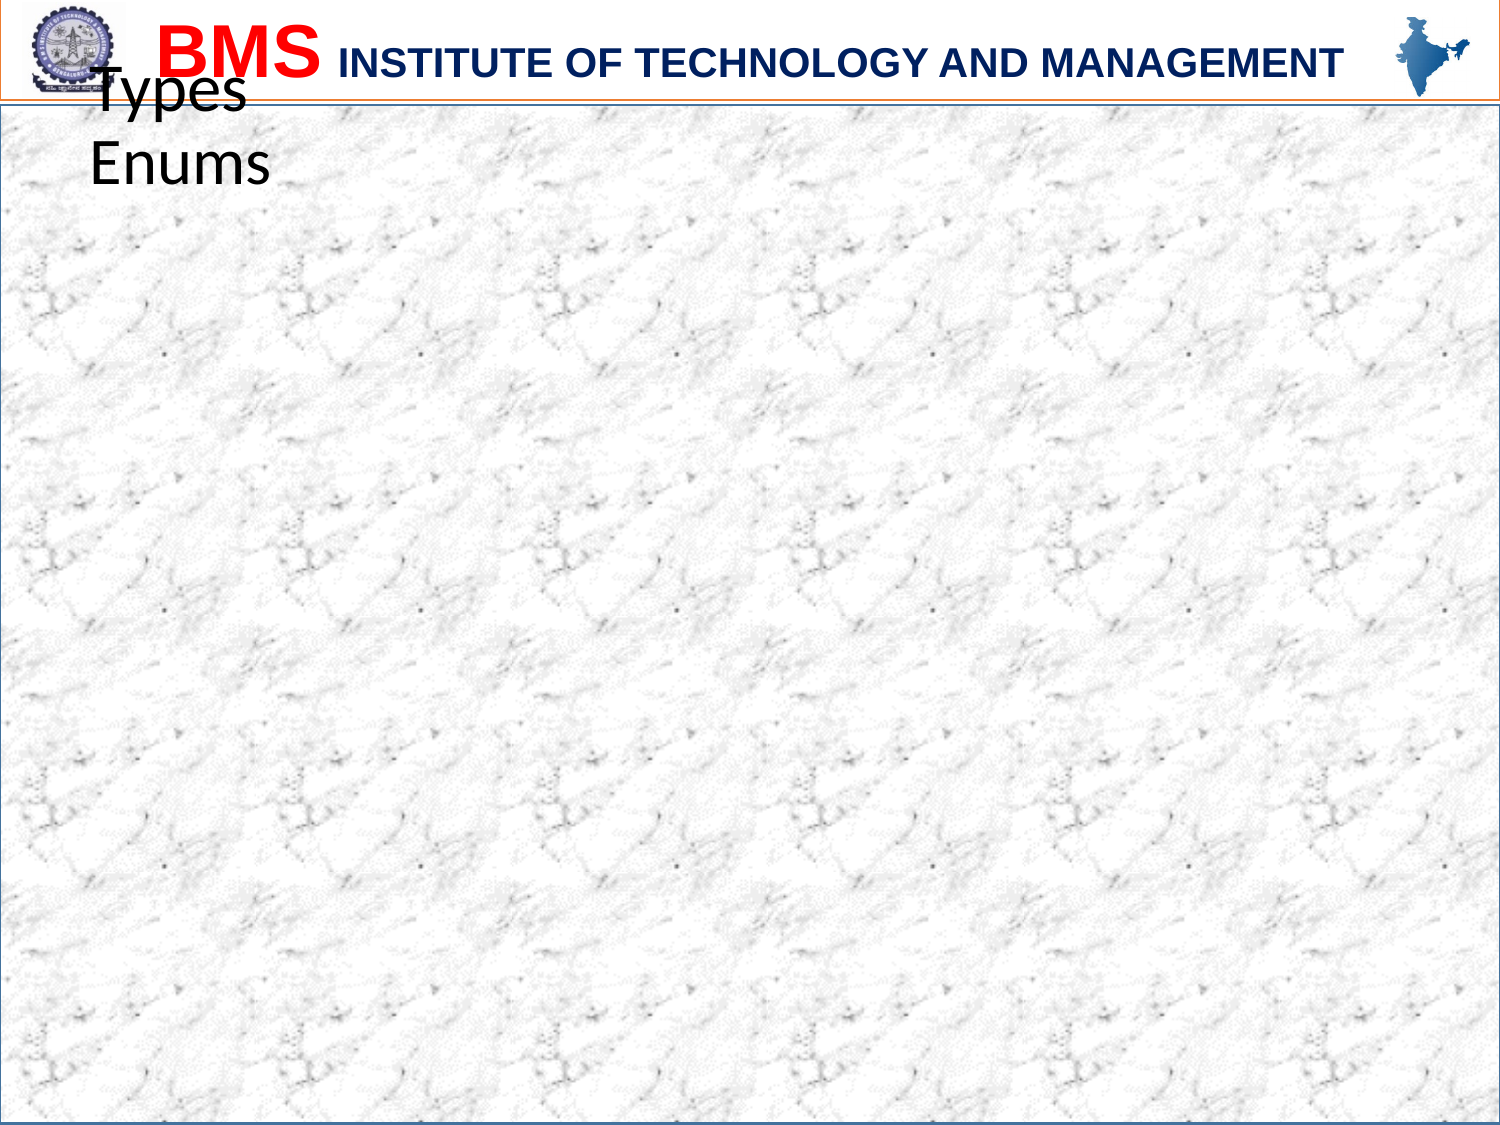

# Types Enums
All enums derive from System.Enum
Provides methods to
determine underlying type
test if a value is supported
initialize from string constant
retrieve all values in enum
…